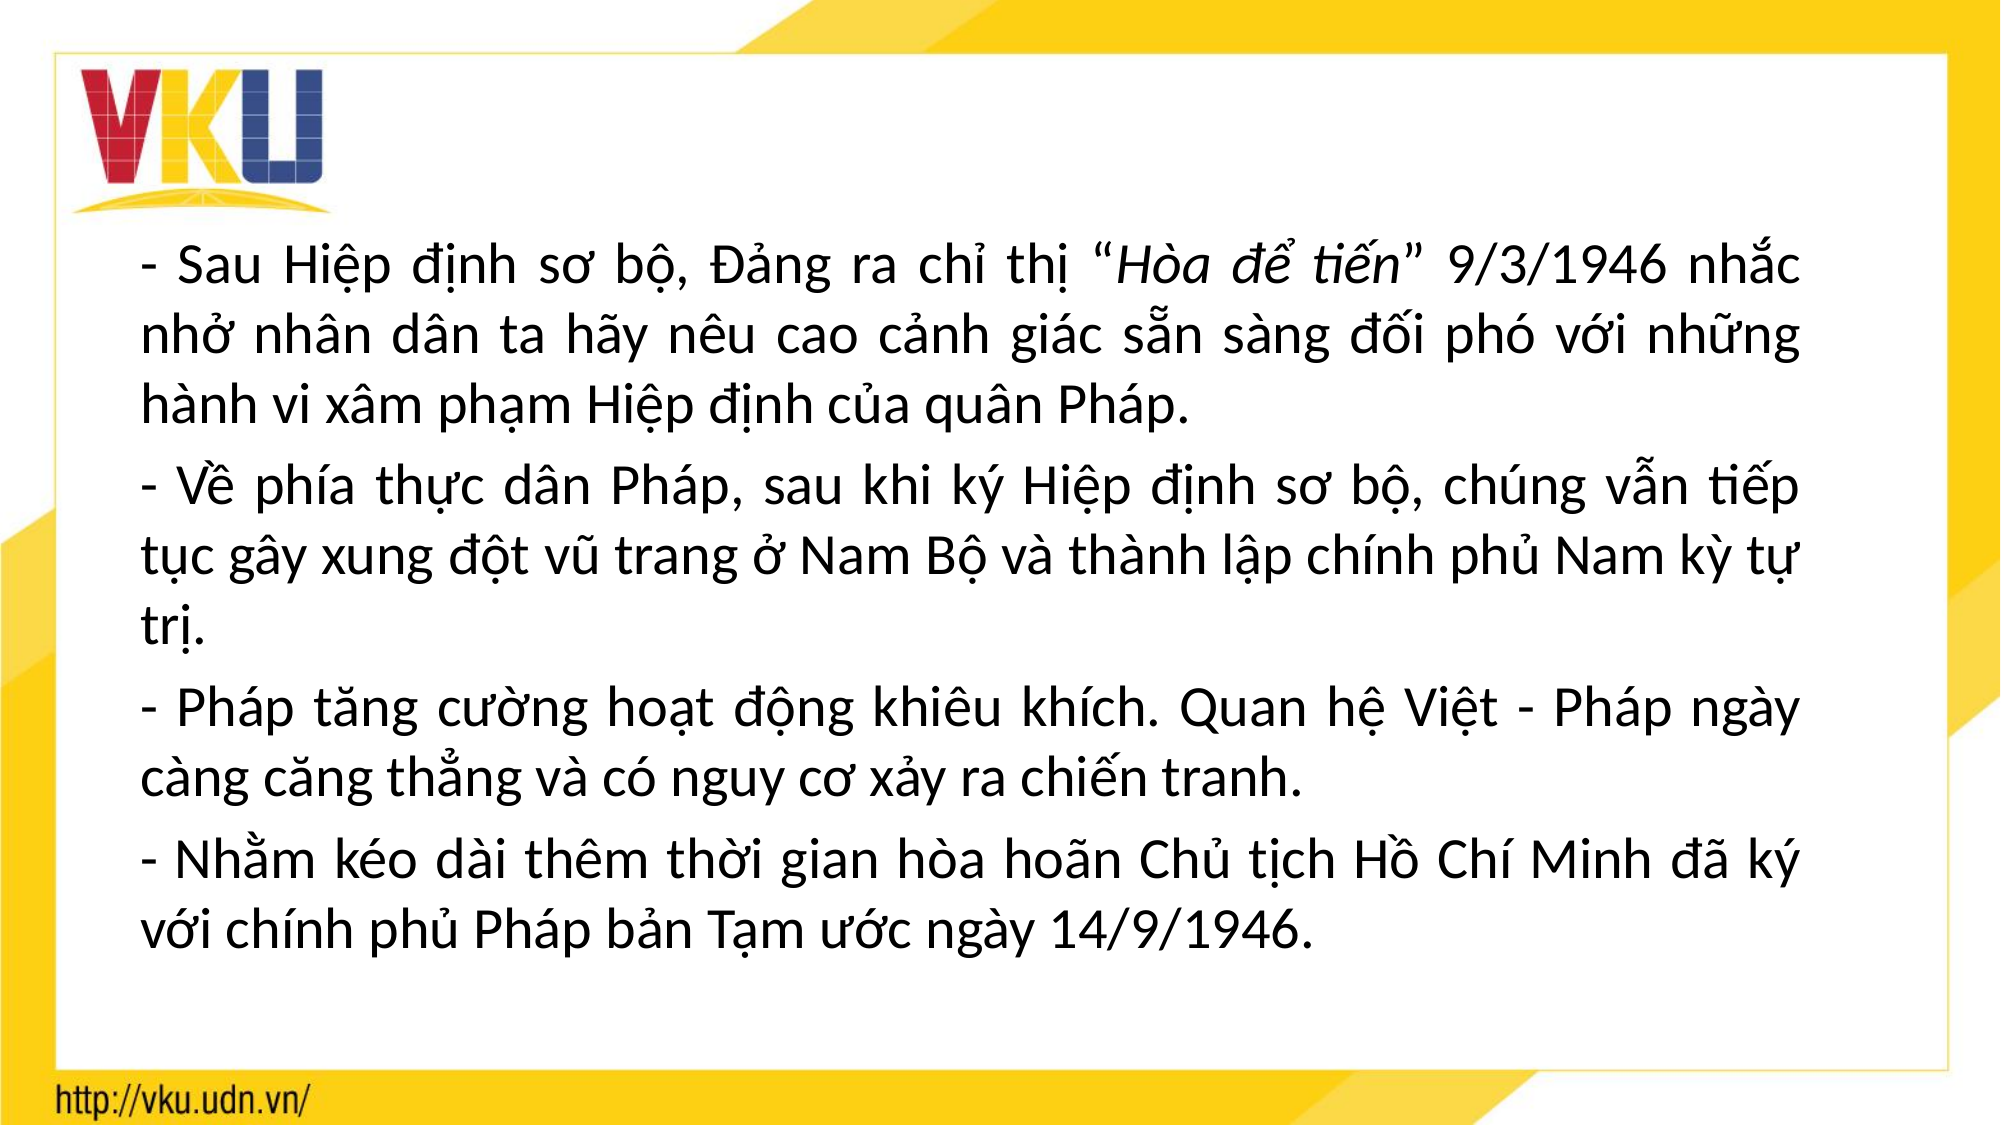

- Sau Hiệp định sơ bộ, Đảng ra chỉ thị “Hòa để tiến” 9/3/1946 nhắc nhở nhân dân ta hãy nêu cao cảnh giác sẵn sàng đối phó với những hành vi xâm phạm Hiệp định của quân Pháp.
- Về phía thực dân Pháp, sau khi ký Hiệp định sơ bộ, chúng vẫn tiếp tục gây xung đột vũ trang ở Nam Bộ và thành lập chính phủ Nam kỳ tự trị.
- Pháp tăng cường hoạt động khiêu khích. Quan hệ Việt - Pháp ngày càng căng thẳng và có nguy cơ xảy ra chiến tranh.
- Nhằm kéo dài thêm thời gian hòa hoãn Chủ tịch Hồ Chí Minh đã ký với chính phủ Pháp bản Tạm ước ngày 14/9/1946.